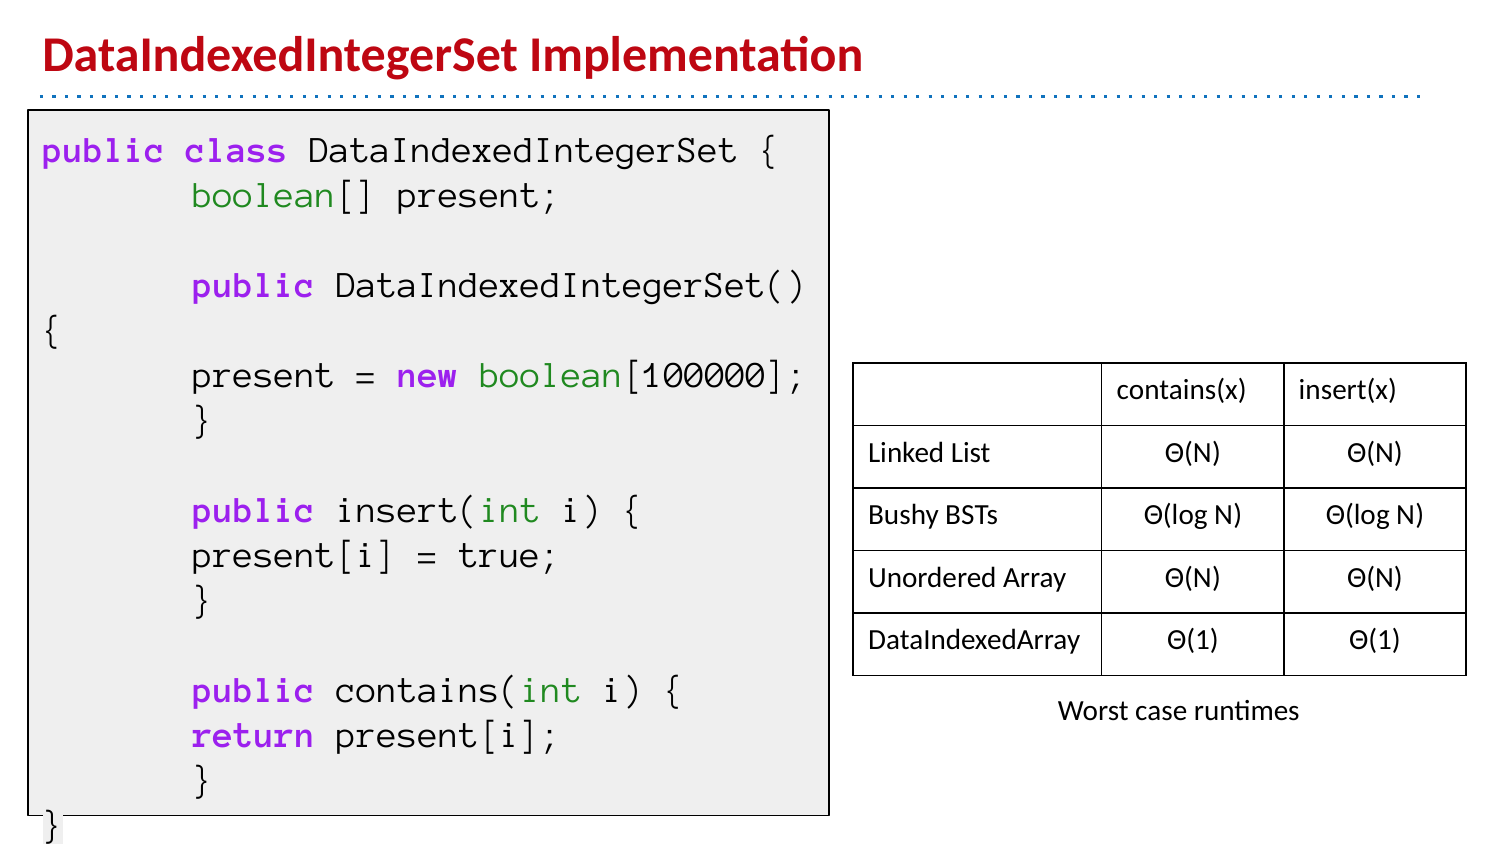

# DataIndexedIntegerSet Implementation
public class DataIndexedIntegerSet {
	boolean[] present;

	public DataIndexedIntegerSet() {
    	present = new boolean[100000];
	}

	public insert(int i) {
    	present[i] = true;
	}

	public contains(int i) {
    	return present[i];
	}
}

|  | contains(x) | insert(x) |
| --- | --- | --- |
| Linked List | Θ(N) | Θ(N) |
| Bushy BSTs | Θ(log N) | Θ(log N) |
| Unordered Array | Θ(N) | Θ(N) |
| DataIndexedArray | Θ(1) | Θ(1) |
Worst case runtimes